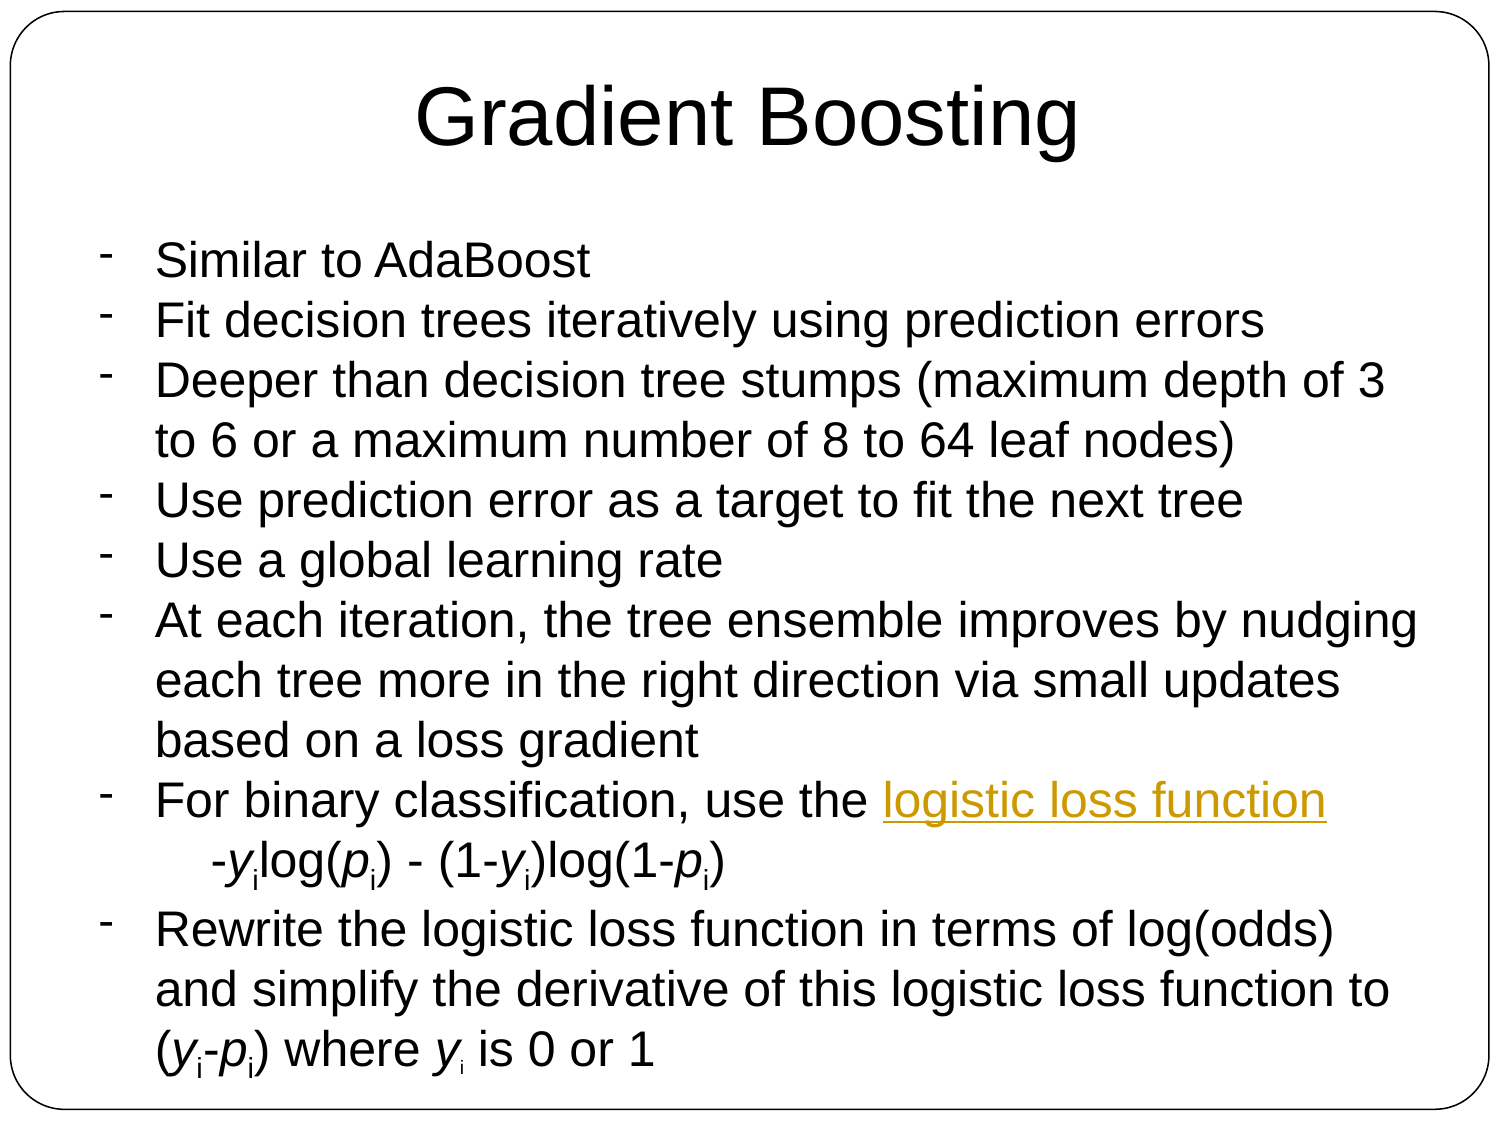

# Gradient Boosting
Similar to AdaBoost
Fit decision trees iteratively using prediction errors
Deeper than decision tree stumps (maximum depth of 3 to 6 or a maximum number of 8 to 64 leaf nodes)
Use prediction error as a target to fit the next tree
Use a global learning rate
At each iteration, the tree ensemble improves by nudging each tree more in the right direction via small updates based on a loss gradient
For binary classification, use the logistic loss function
        -yilog(pi) - (1-yi)log(1-pi)
Rewrite the logistic loss function in terms of log(odds) and simplify the derivative of this logistic loss function to (yi-pi) where yi is 0 or 1